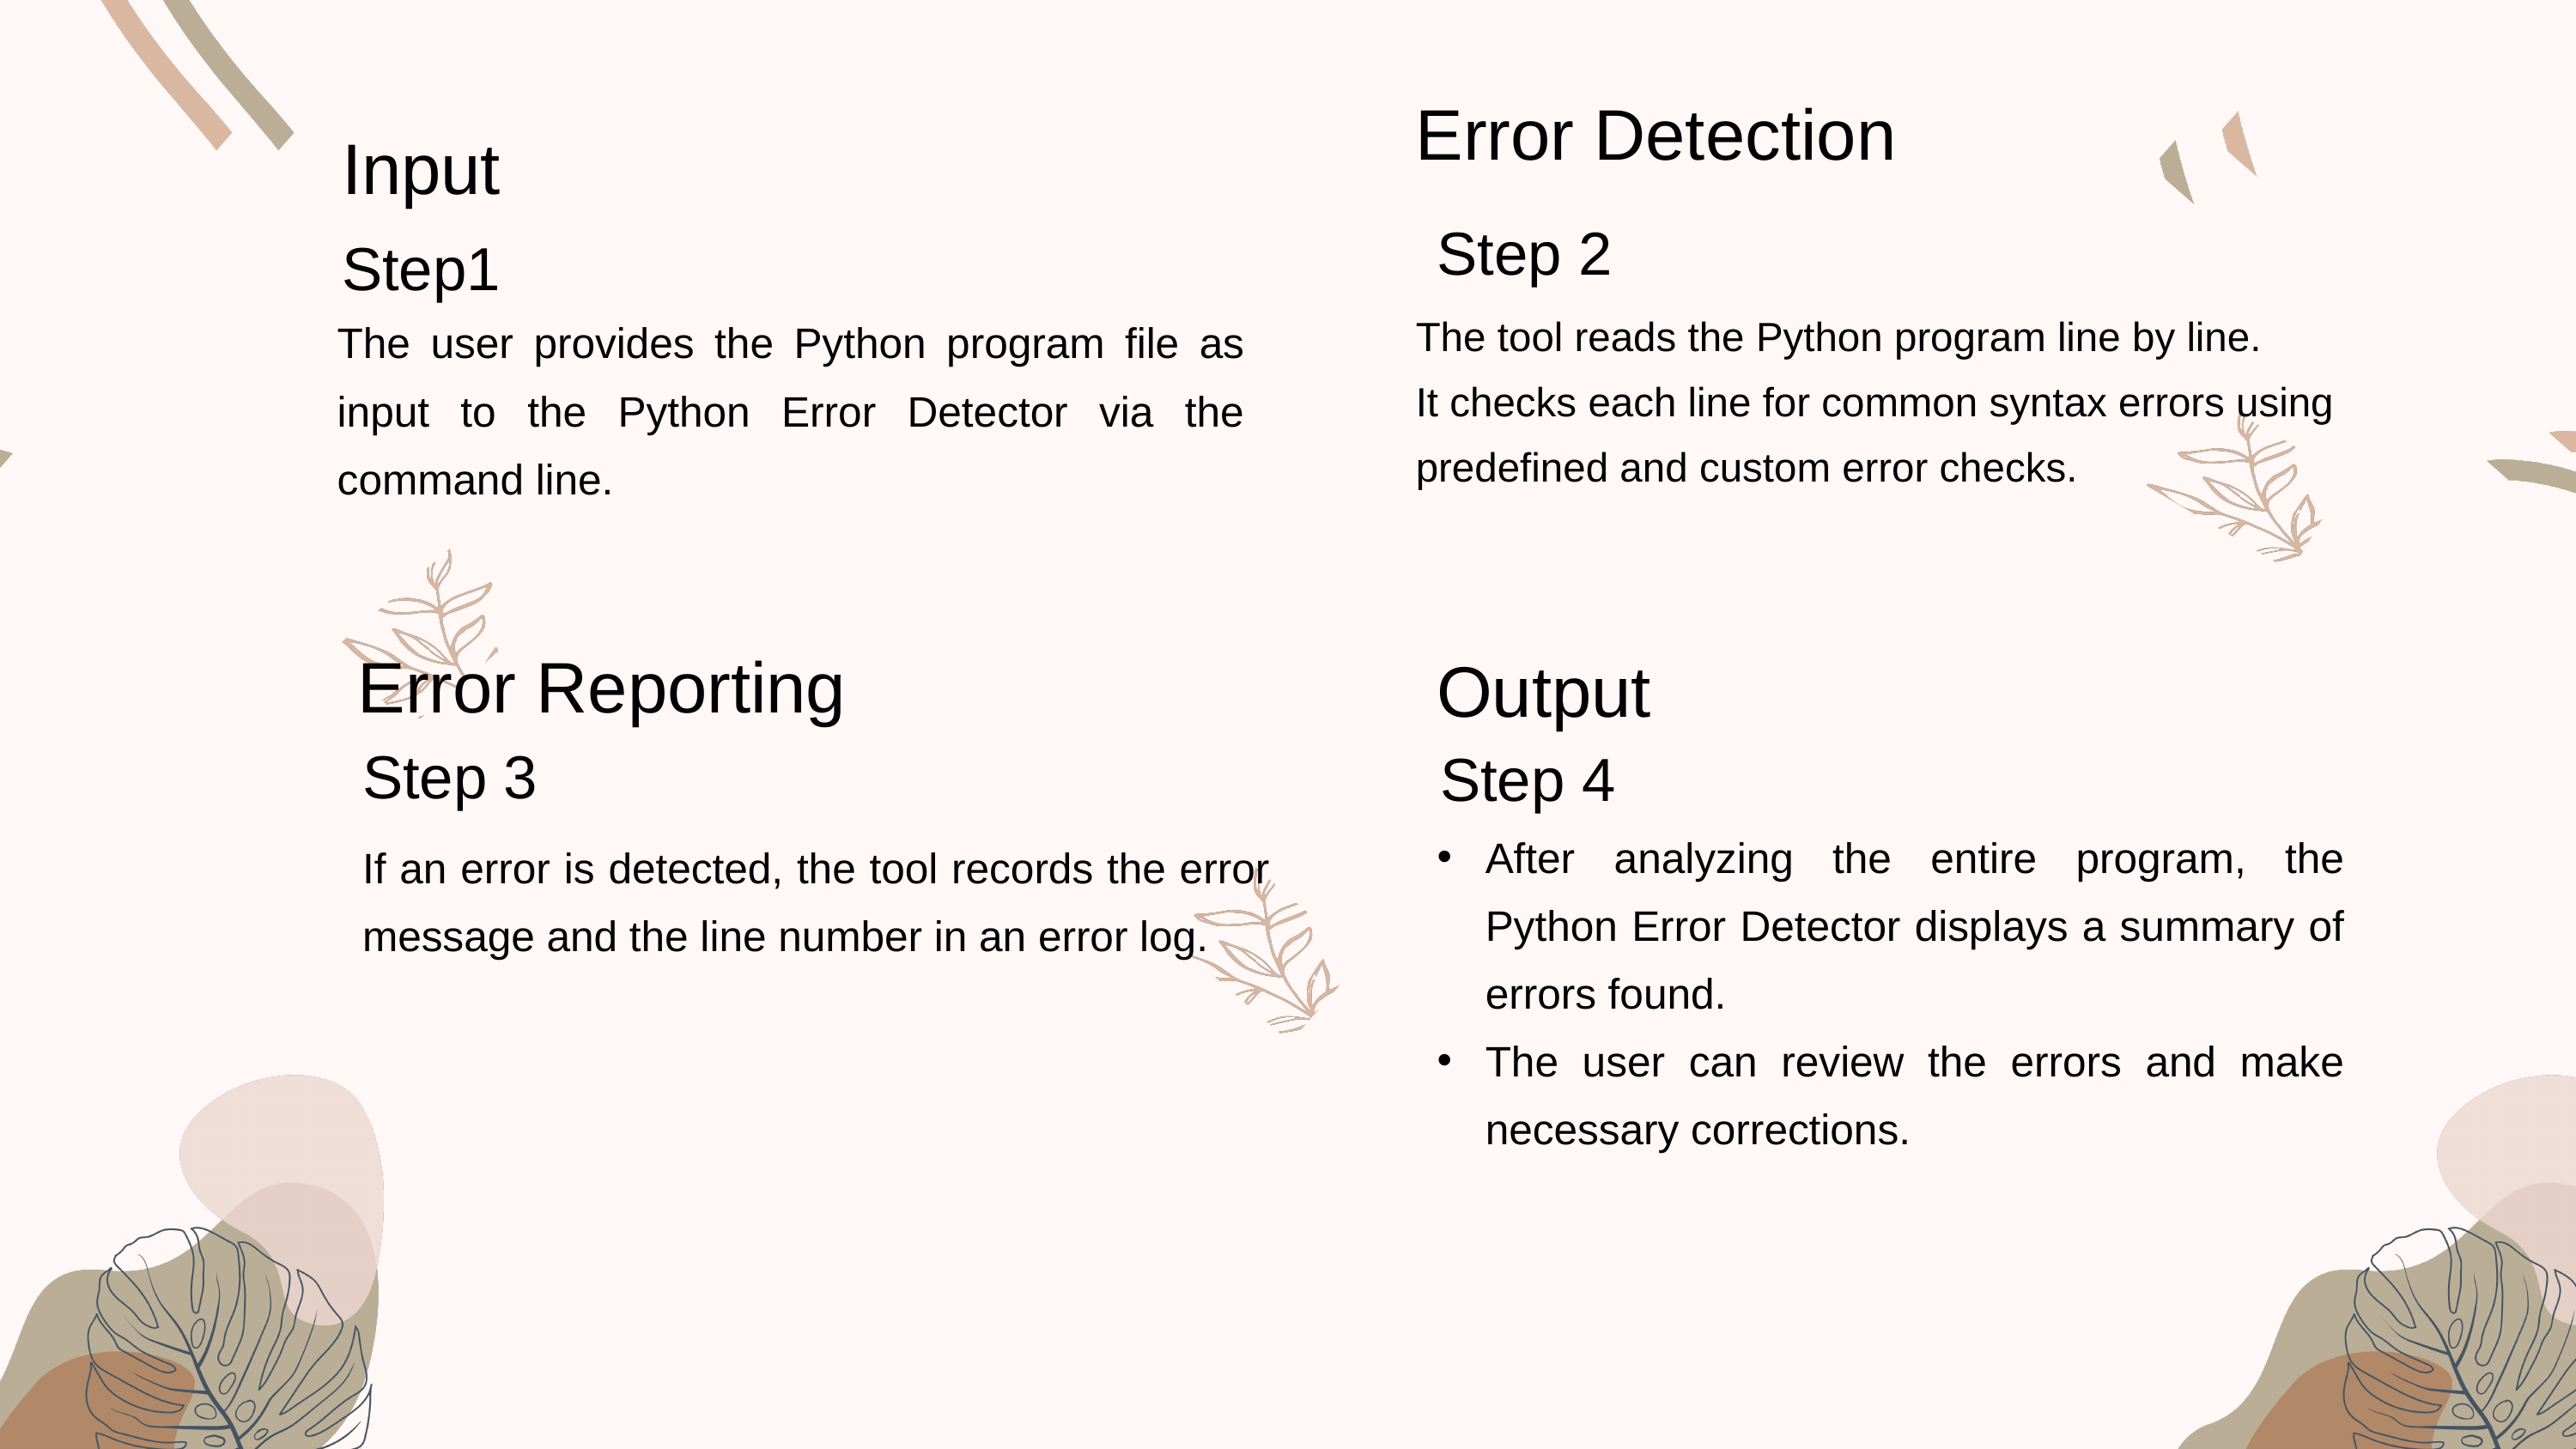

Error Detection
Input
Step 2
Step1
The tool reads the Python program line by line.
It checks each line for common syntax errors using predefined and custom error checks.
The user provides the Python program file as input to the Python Error Detector via the command line.

Error Reporting
Output
Step 3
Step 4
After analyzing the entire program, the Python Error Detector displays a summary of errors found.
The user can review the errors and make necessary corrections.

If an error is detected, the tool records the error message and the line number in an error log.